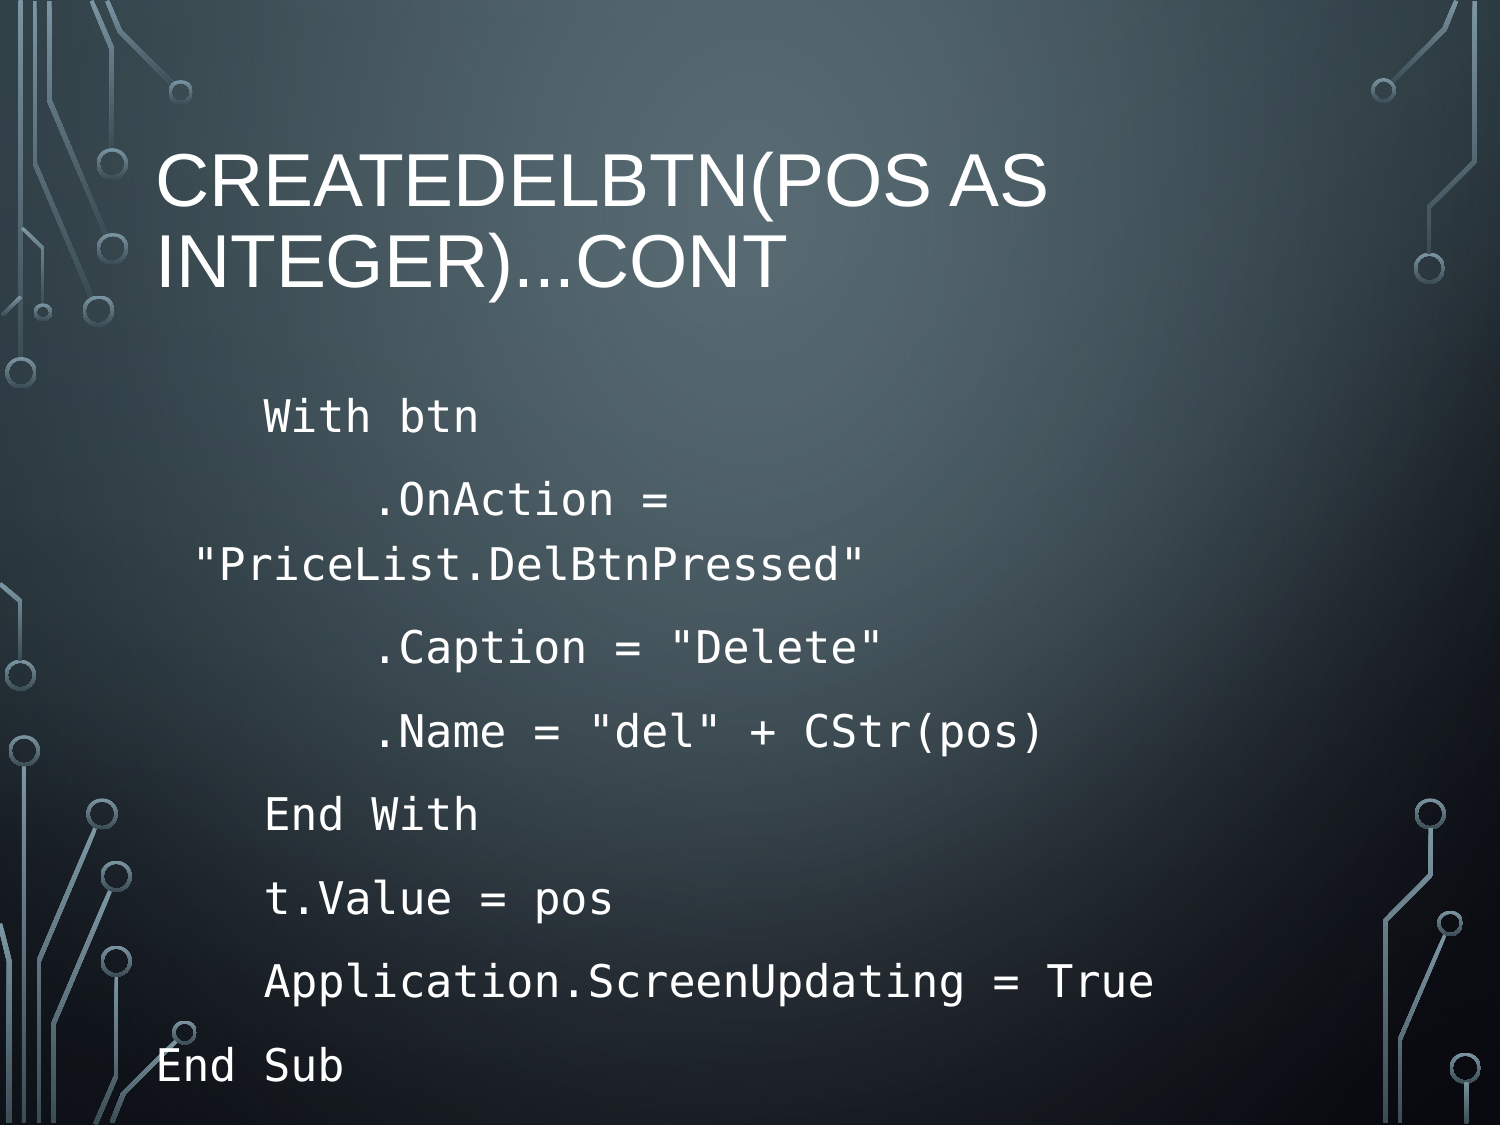

# createDelbtn(pos as integer)...cont
    With btn
        .OnAction = "PriceList.DelBtnPressed"
        .Caption = "Delete"
        .Name = "del" + CStr(pos)
    End With
    t.Value = pos
    Application.ScreenUpdating = True
End Sub